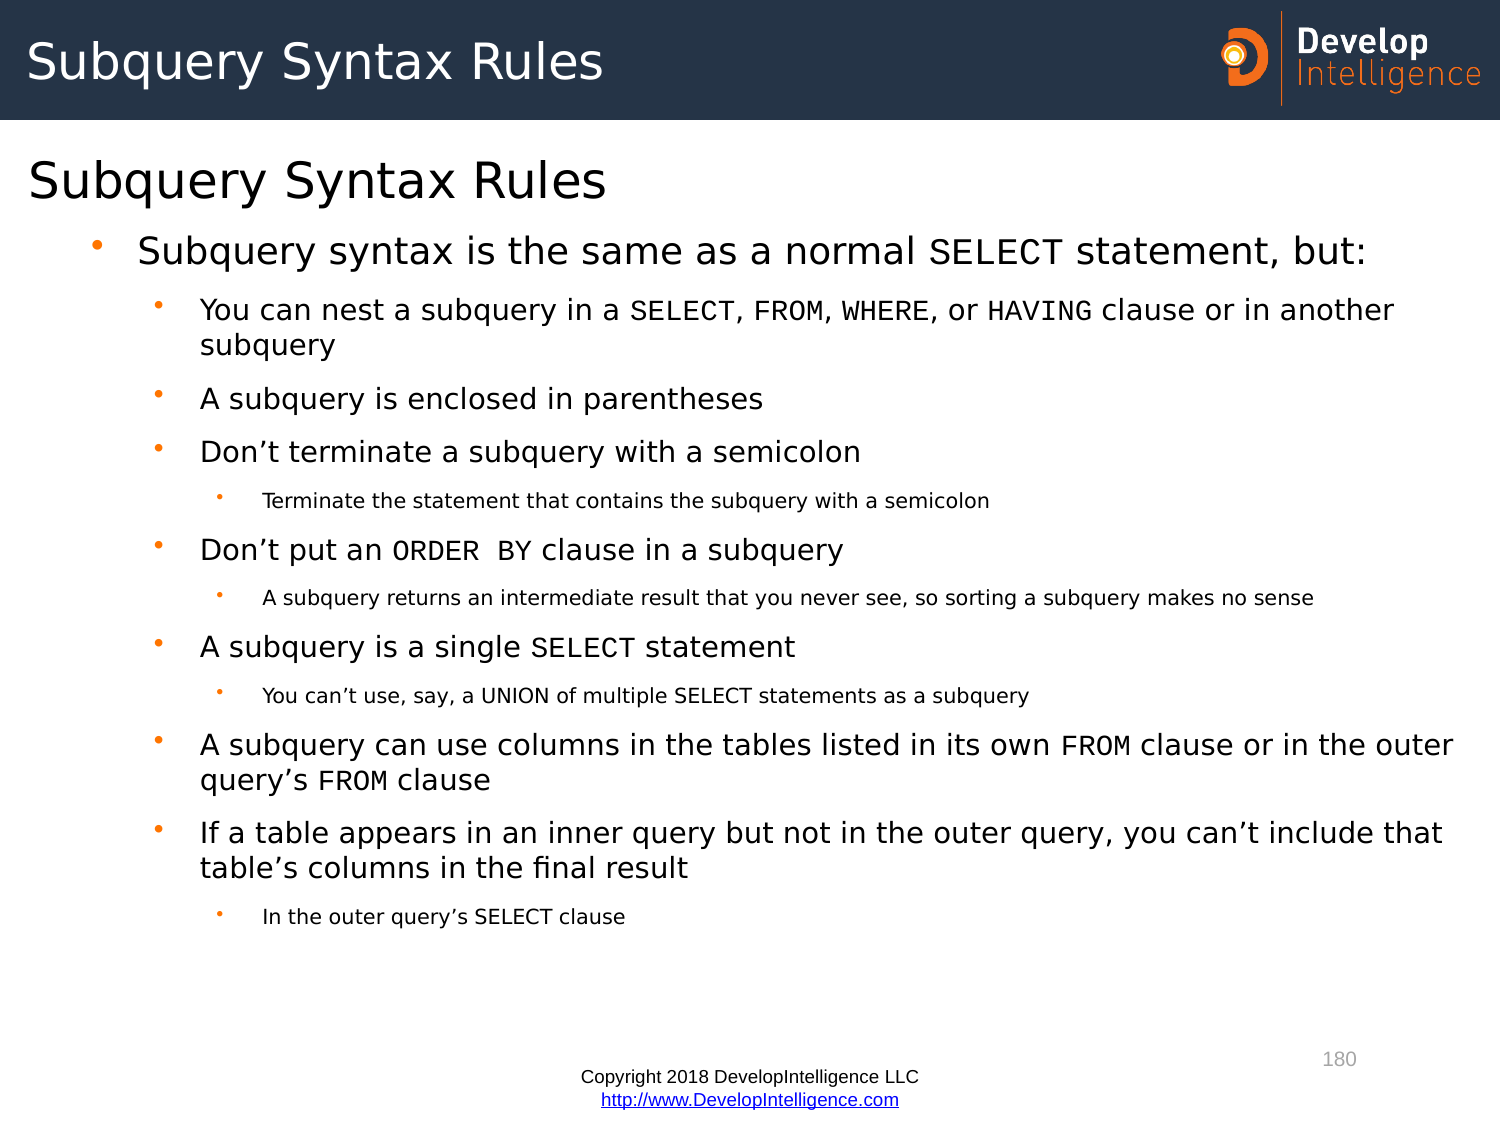

# Subquery Syntax Rules
Subquery Syntax Rules
Subquery syntax is the same as a normal SELECT statement, but:
You can nest a subquery in a SELECT, FROM, WHERE, or HAVING clause or in another subquery
A subquery is enclosed in parentheses
Don’t terminate a subquery with a semicolon
Terminate the statement that contains the subquery with a semicolon
Don’t put an ORDER BY clause in a subquery
A subquery returns an intermediate result that you never see, so sorting a subquery makes no sense
A subquery is a single SELECT statement
You can’t use, say, a UNION of multiple SELECT statements as a subquery
A subquery can use columns in the tables listed in its own FROM clause or in the outer query’s FROM clause
If a table appears in an inner query but not in the outer query, you can’t include that table’s columns in the final result
In the outer query’s SELECT clause

180